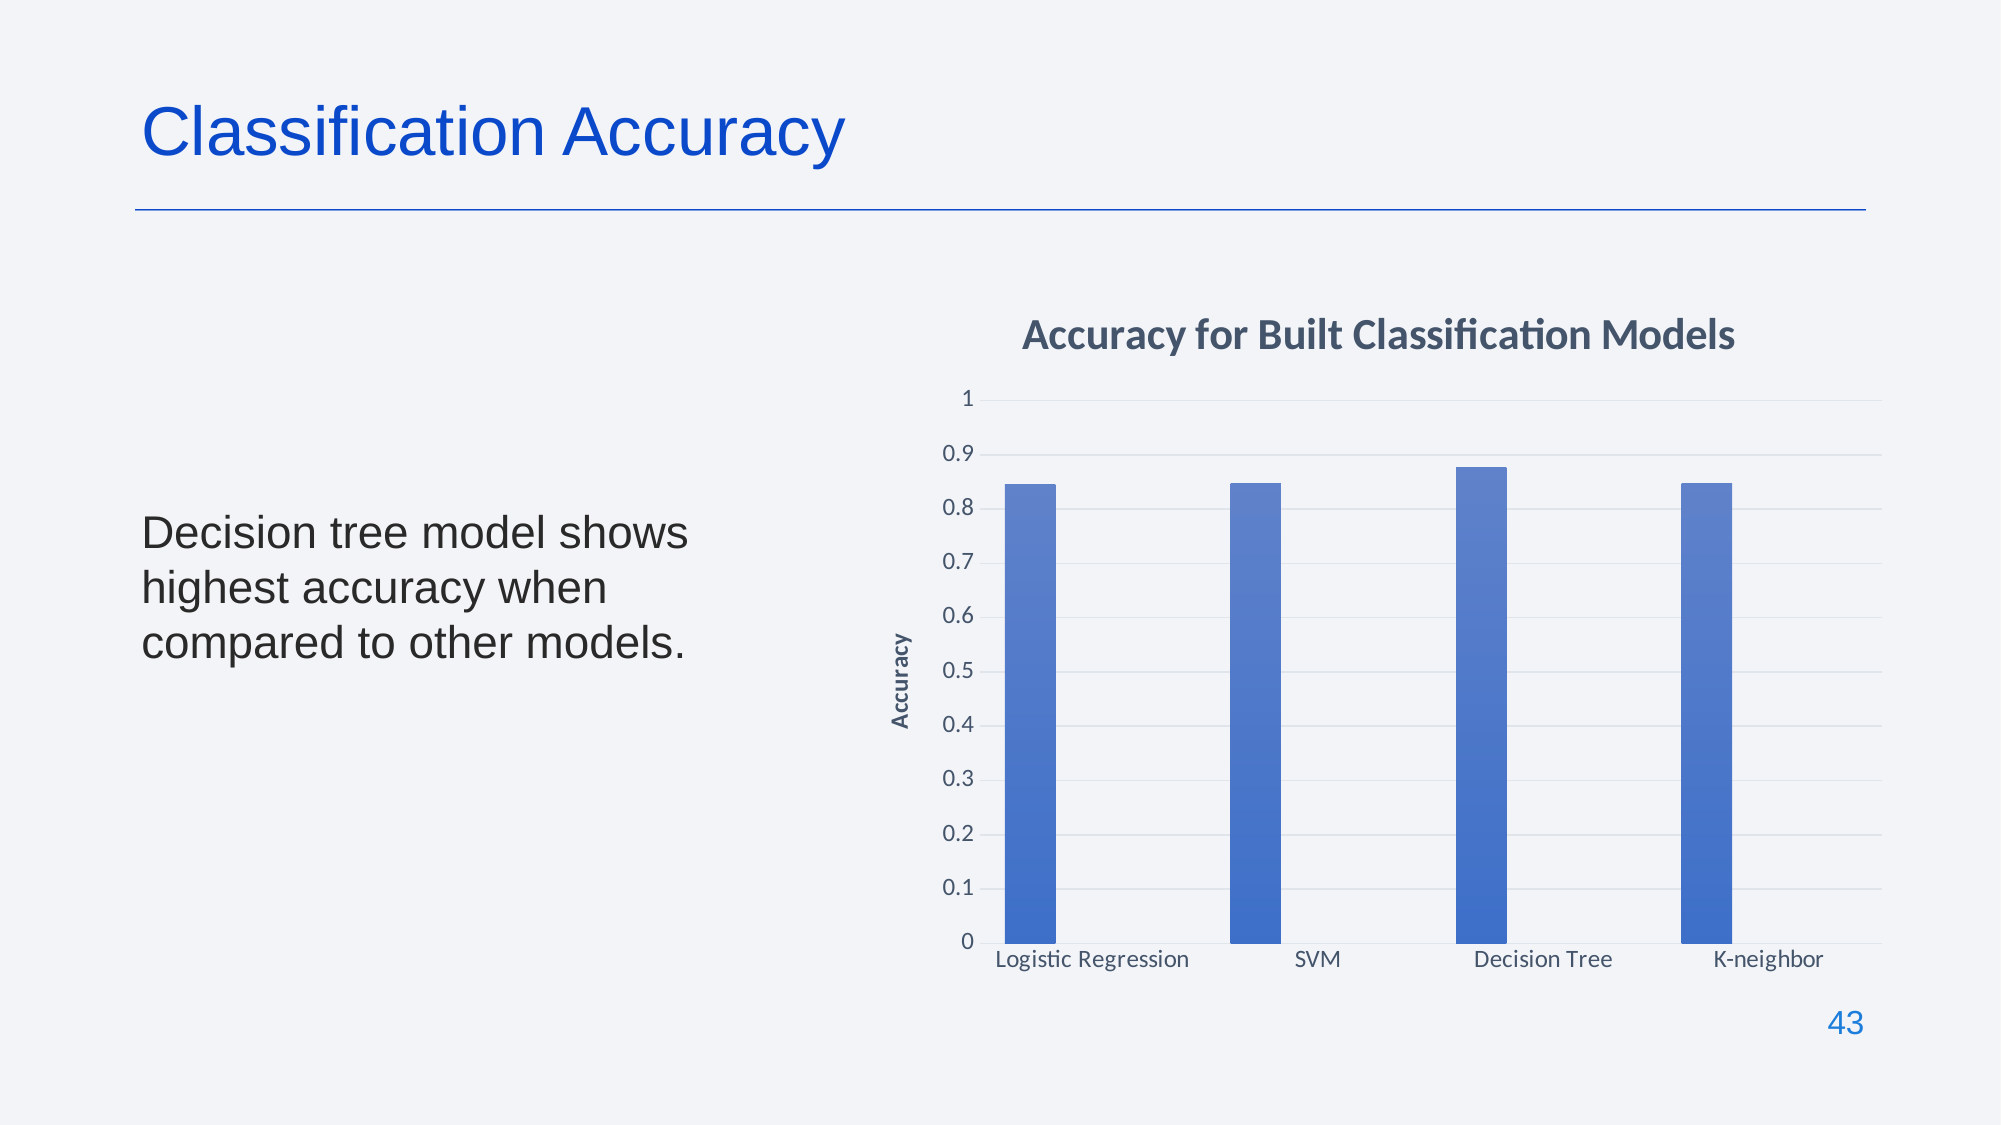

Classification Accuracy

### Chart: Accuracy for Built Classification Models

| Category | Accuracy | Column1 | Column2 |
|---|---|---|---|
| Logistic Regression | 0.846 | None | None |
| SVM | 0.848 | None | None |
| Decision Tree | 0.877 | None | None |
| K-neighbor | 0.848 | None | None |
Decision tree model shows highest accuracy when compared to other models.
43